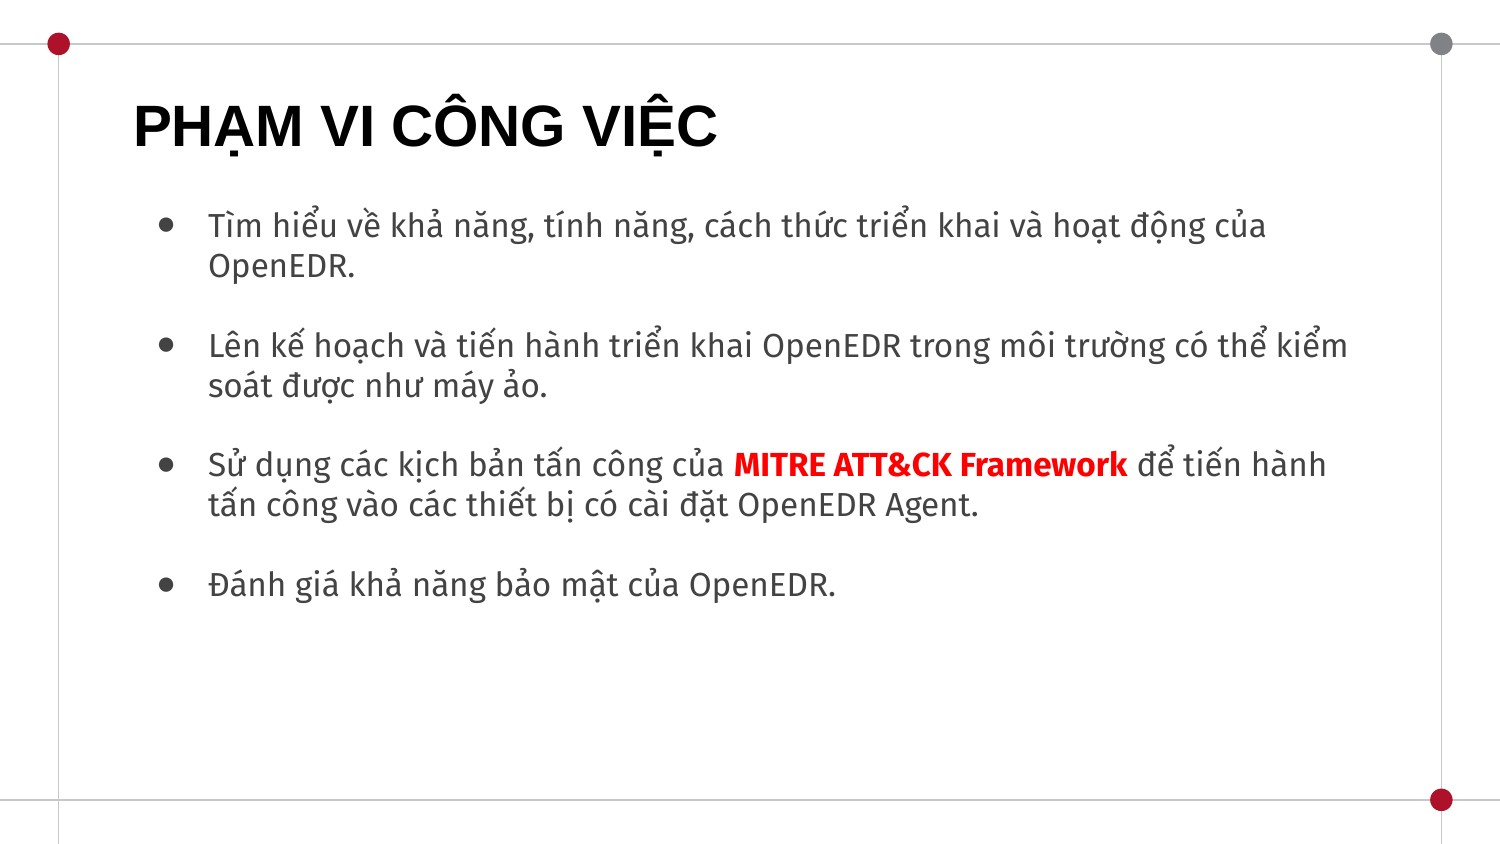

# PHẠM VI CÔNG VIỆC
Tìm hiểu về khả năng, tính năng, cách thức triển khai và hoạt động của OpenEDR.

Lên kế hoạch và tiến hành triển khai OpenEDR trong môi trường có thể kiểm soát được như máy ảo.​

Sử dụng các kịch bản tấn công của MITRE ATT&CK Framework để tiến hành tấn công vào các thiết bị có cài đặt OpenEDR Agent. ​

Đánh giá khả năng bảo mật của OpenEDR.